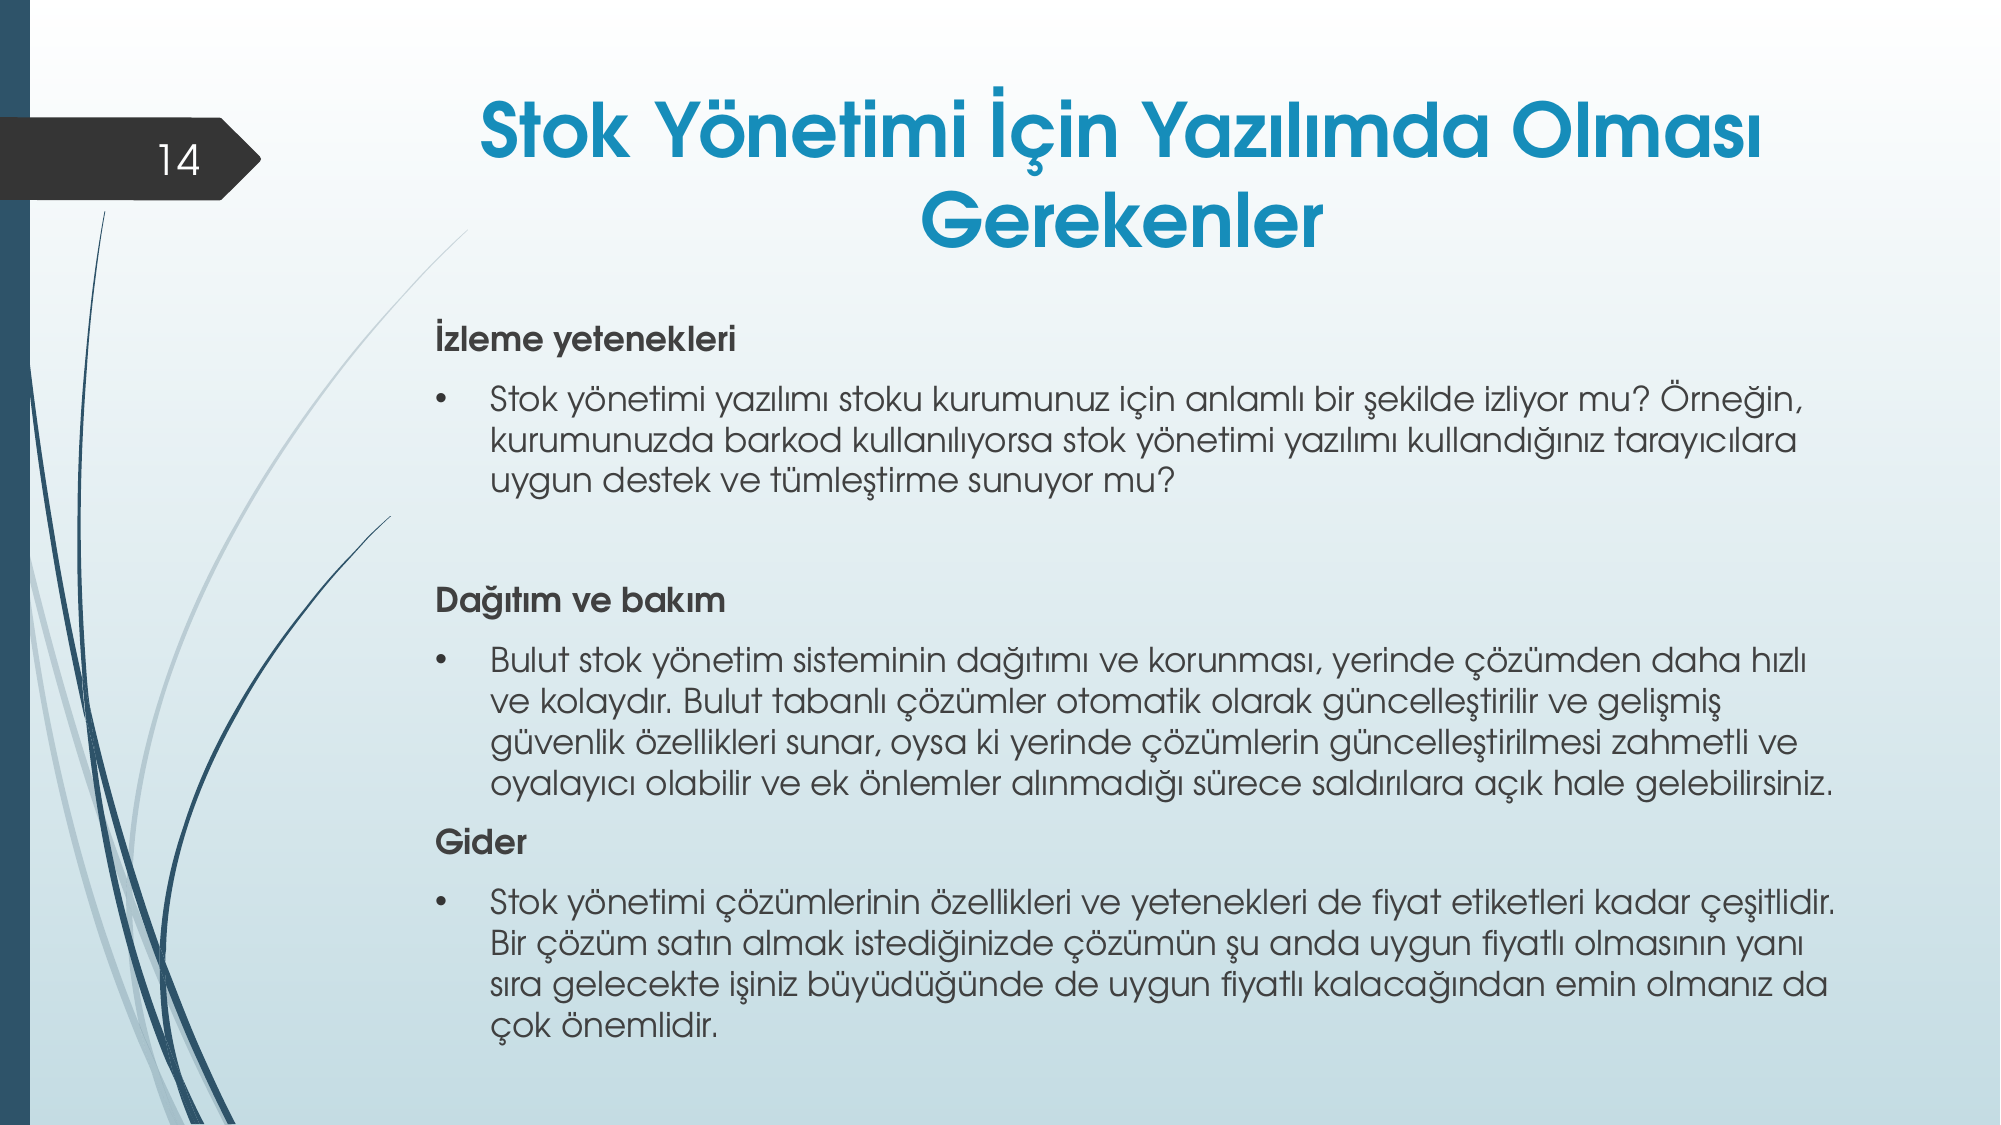

# Stok Yönetimi İçin Yazılımda Olması Gerekenler​
14
İzleme yetenekleri​
Stok yönetimi yazılımı stoku kurumunuz için anlamlı bir şekilde izliyor mu? Örneğin, kurumunuzda barkod kullanılıyorsa stok yönetimi yazılımı kullandığınız tarayıcılara uygun destek ve tümleştirme sunuyor mu?​

Dağıtım ve bakım​
Bulut stok yönetim sisteminin dağıtımı ve korunması, yerinde çözümden daha hızlı ve kolaydır. Bulut tabanlı çözümler otomatik olarak güncelleştirilir ve gelişmiş güvenlik özellikleri sunar, oysa ki yerinde çözümlerin güncelleştirilmesi zahmetli ve oyalayıcı olabilir ve ek önlemler alınmadığı sürece saldırılara açık hale gelebilirsiniz.​
Gider​
Stok yönetimi çözümlerinin özellikleri ve yetenekleri de fiyat etiketleri kadar çeşitlidir. Bir çözüm satın almak istediğinizde çözümün şu anda uygun fiyatlı olmasının yanı sıra gelecekte işiniz büyüdüğünde de uygun fiyatlı kalacağından emin olmanız da çok önemlidir.​